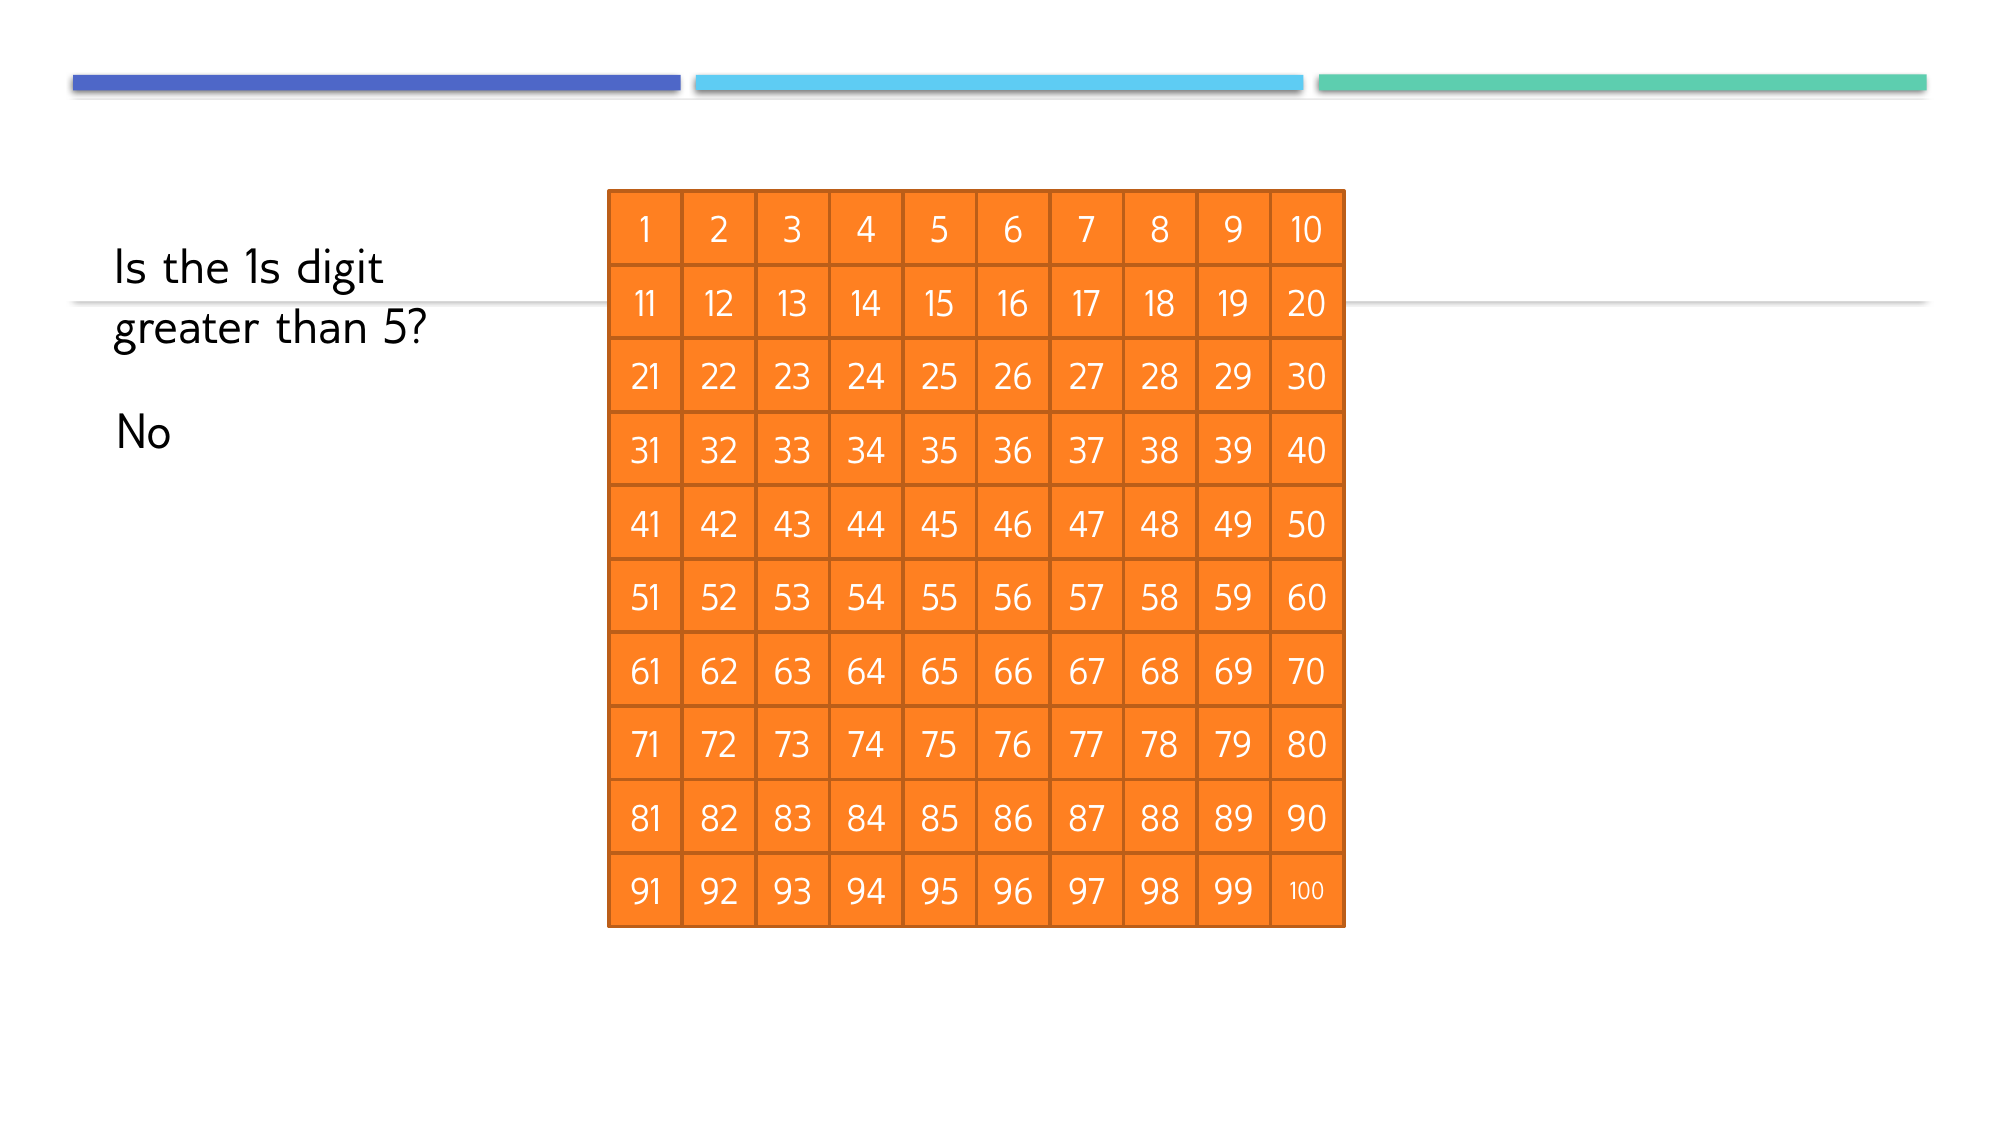

10
9
7
8
5
6
4
2
3
1
Is the 1s digit greater than 5?
20
19
17
18
15
16
14
12
13
11
30
29
27
28
25
26
24
22
23
21
No
40
39
37
38
35
36
34
32
33
31
50
49
47
48
45
46
44
42
43
41
60
59
57
58
55
56
54
52
53
51
70
69
67
68
65
66
64
62
63
61
80
79
77
78
75
76
74
72
73
71
90
89
87
88
85
86
84
82
83
81
100
99
97
98
95
96
94
92
93
91